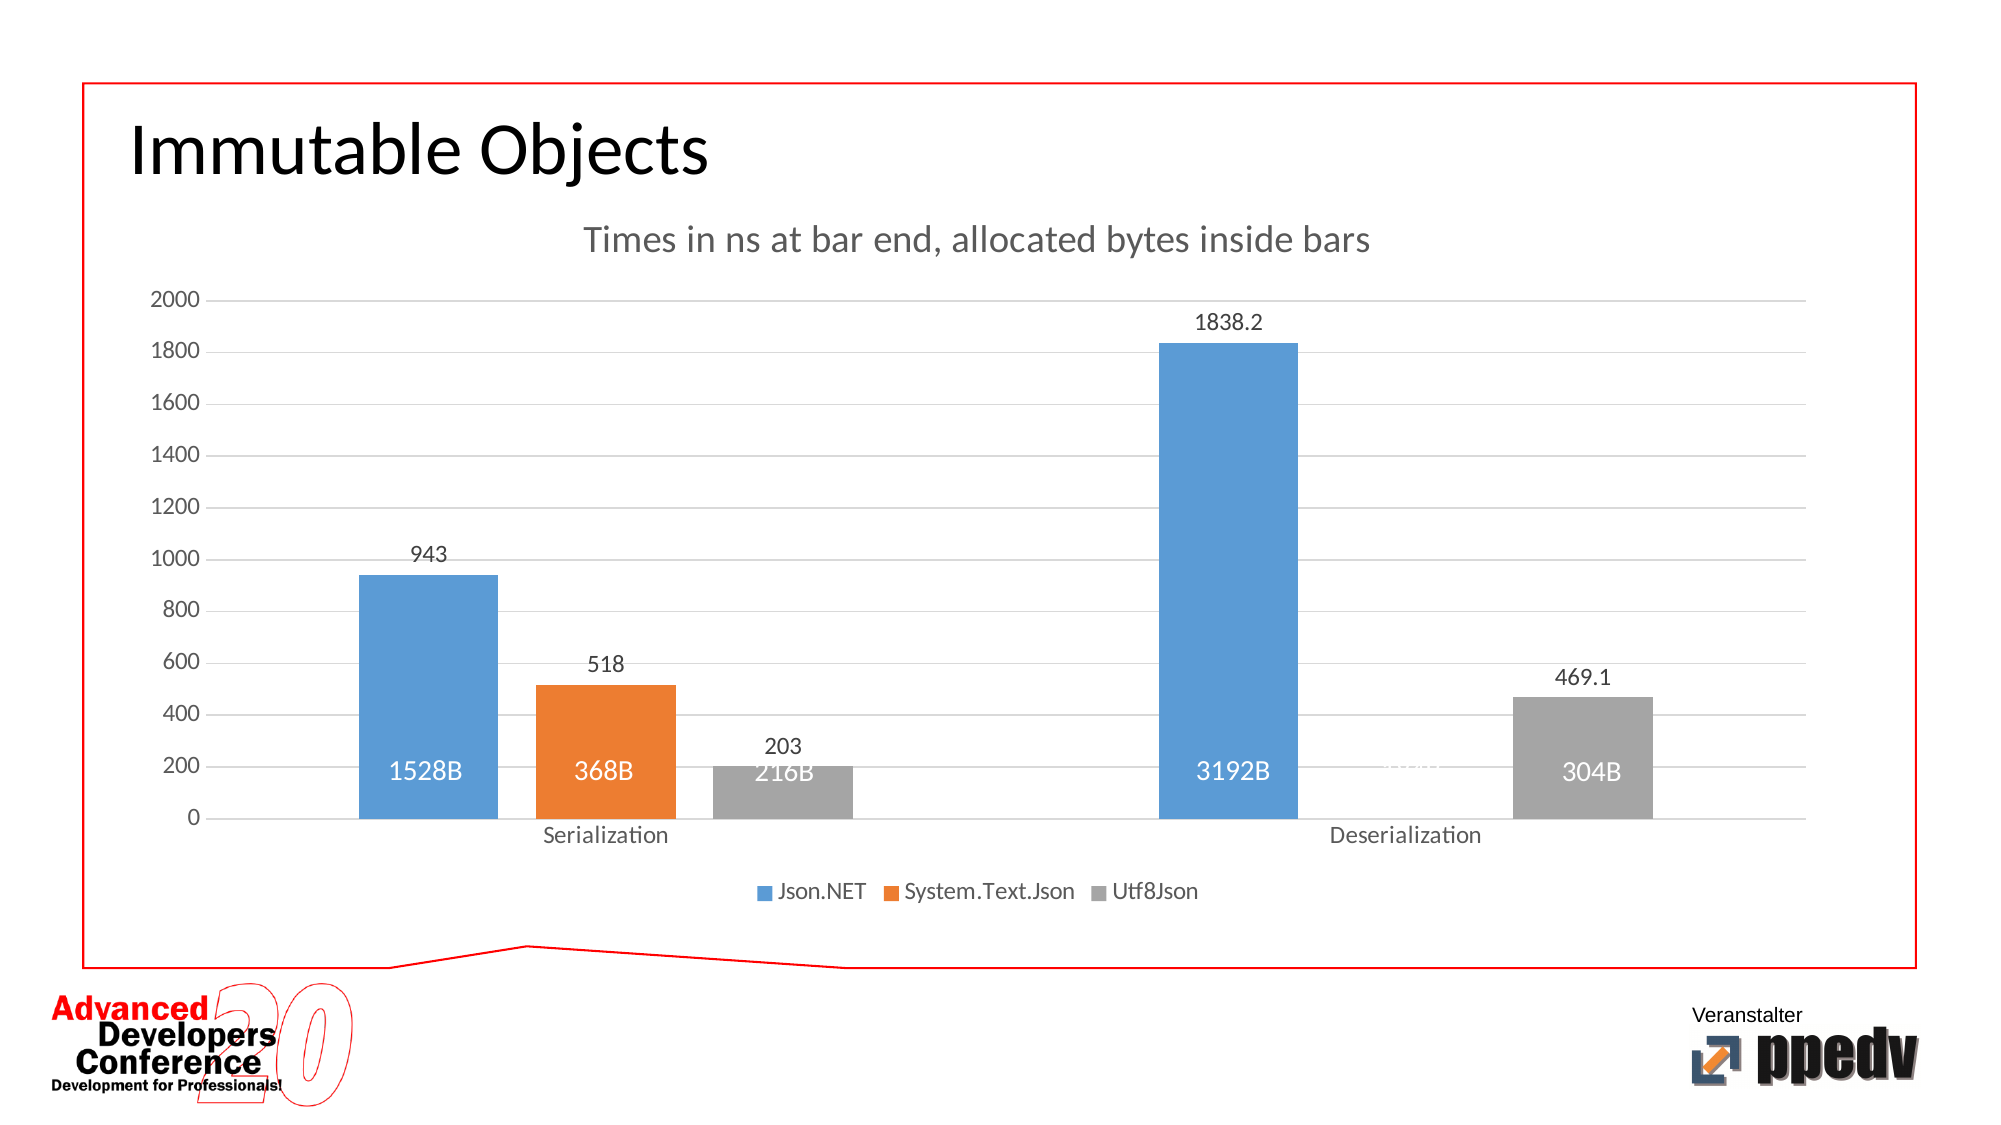

# Immutable Objects

### Chart: Times in ns at bar end, allocated bytes inside bars

| Category | Json.NET | System.Text.Json | Utf8Json |
|---|---|---|---|
| Serialization | 943.0 | 518.0 | 203.0 |
| Deserialization | 1838.2 | None | 469.1 |
368B
184B
1528B
3192B
216B
304B